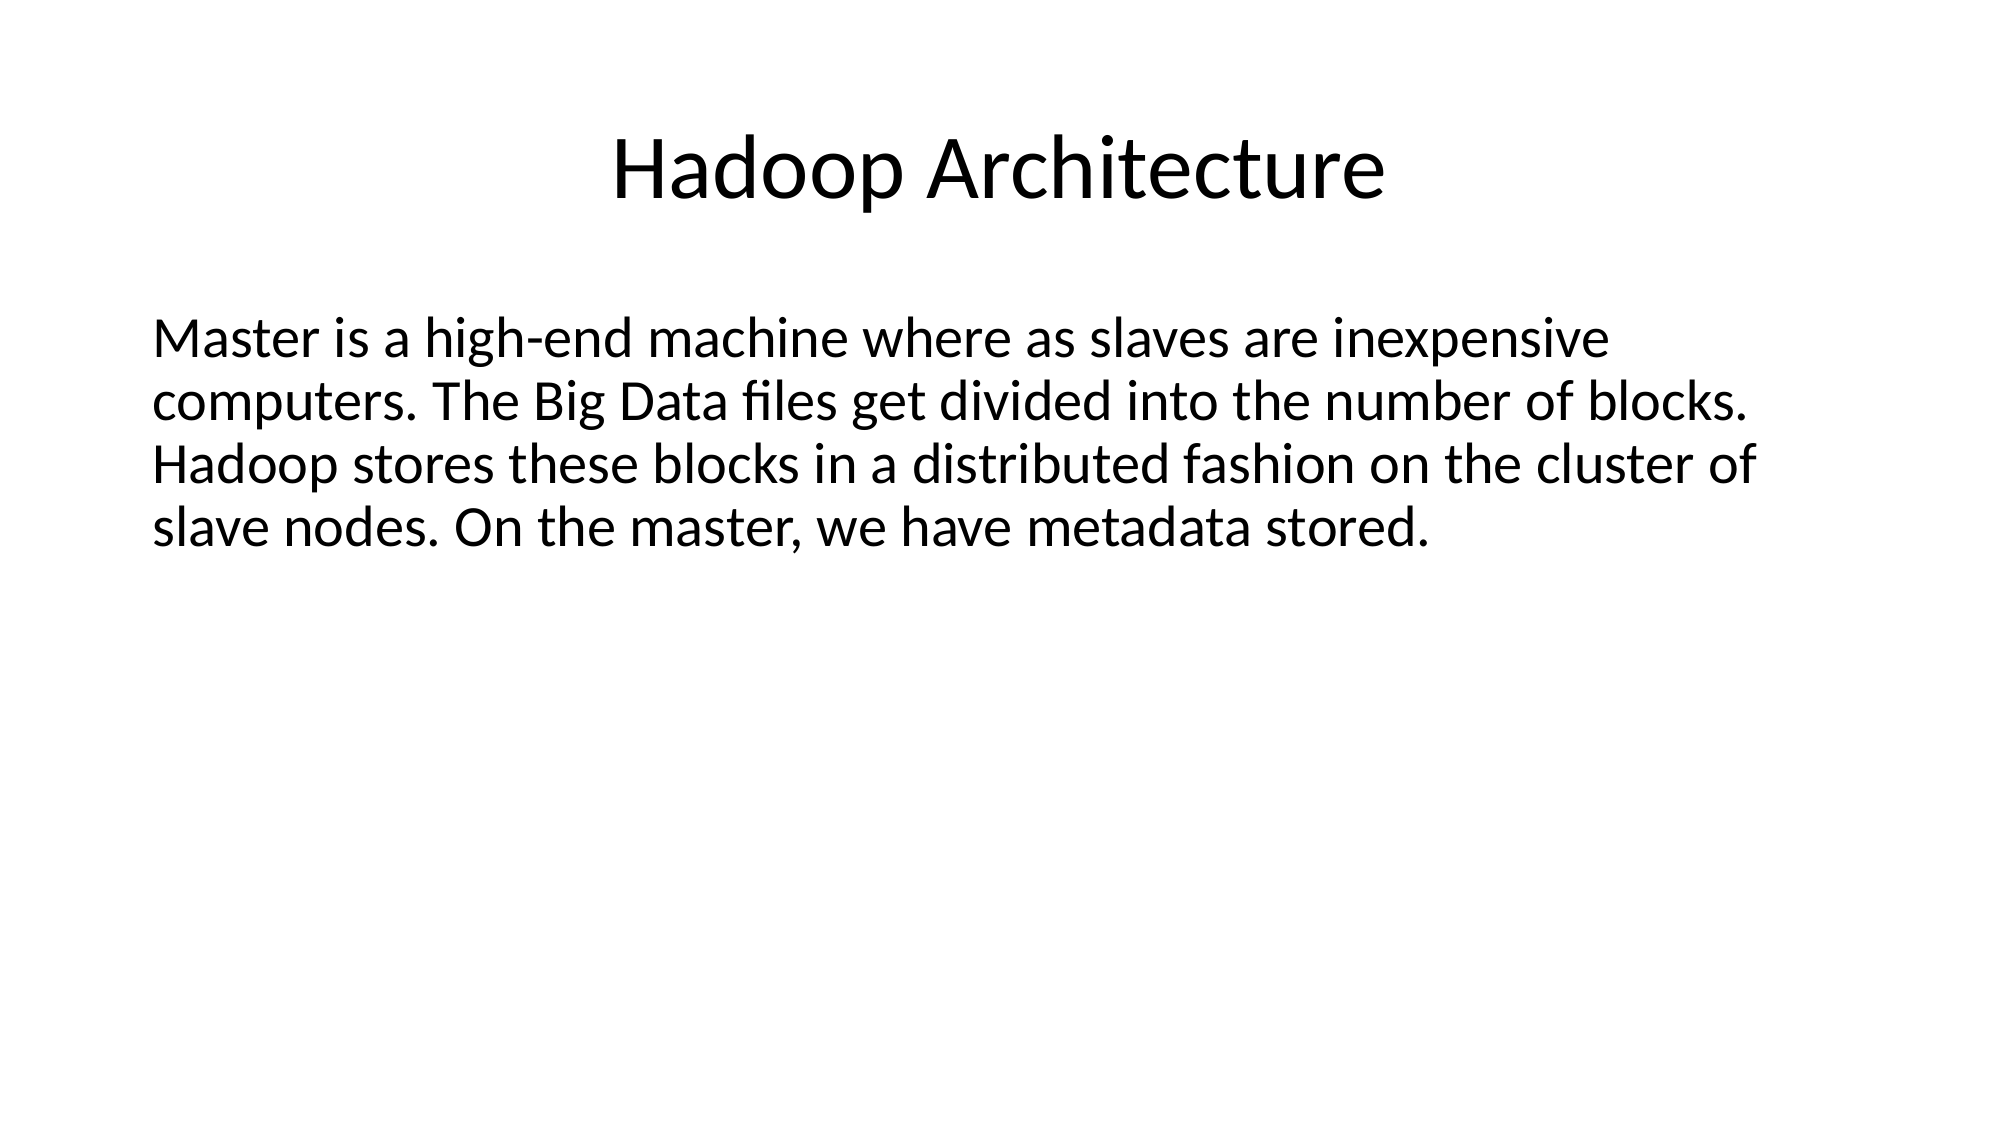

# Hadoop Architecture
Master is a high-end machine where as slaves are inexpensive computers. The Big Data files get divided into the number of blocks. Hadoop stores these blocks in a distributed fashion on the cluster of slave nodes. On the master, we have metadata stored.